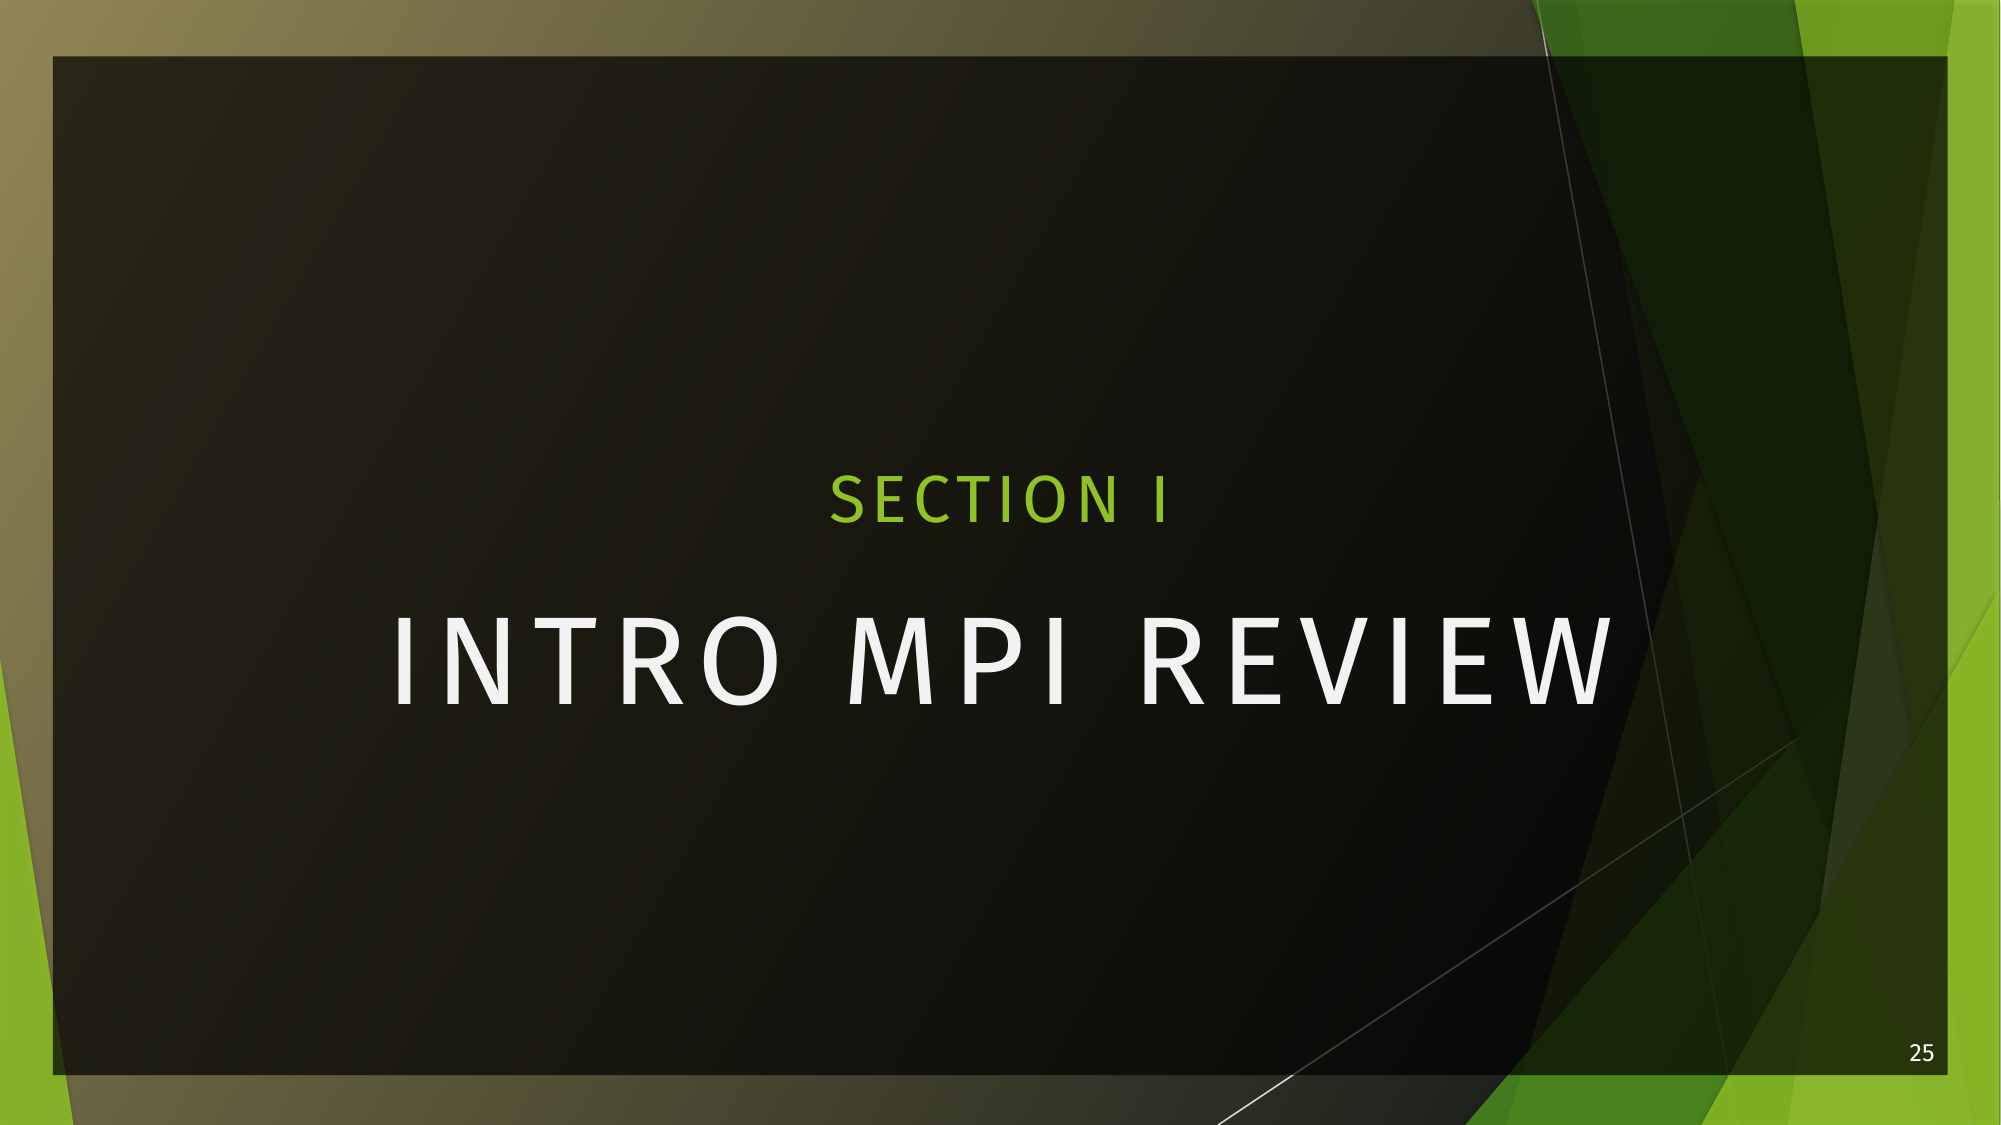

# Section I
Intro MPI Review
25